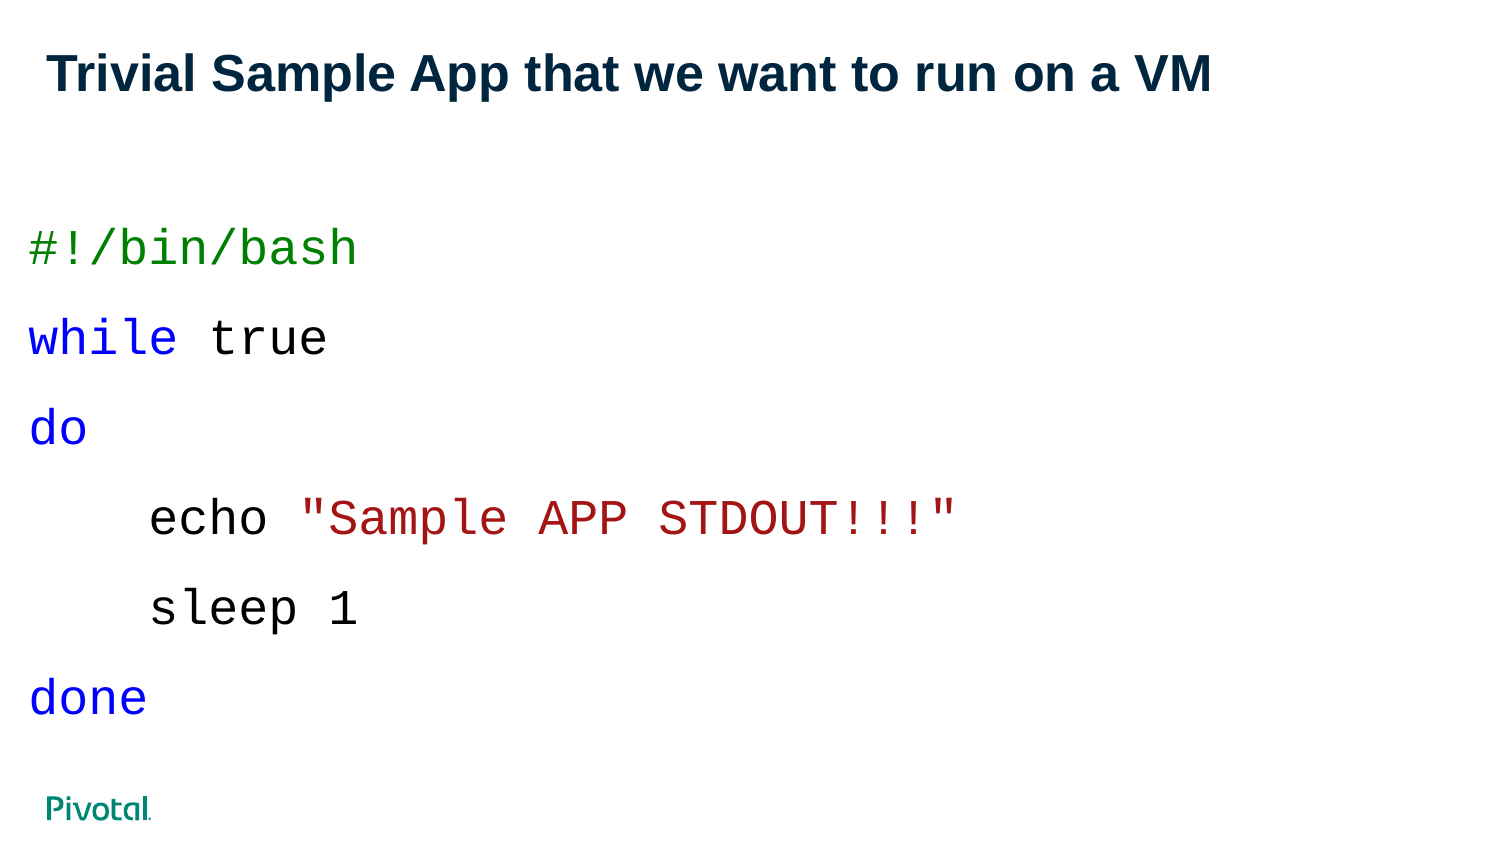

# Trivial Sample App that we want to run on a VM
#!/bin/bash
while true
do
    echo "Sample APP STDOUT!!!"
    sleep 1
done